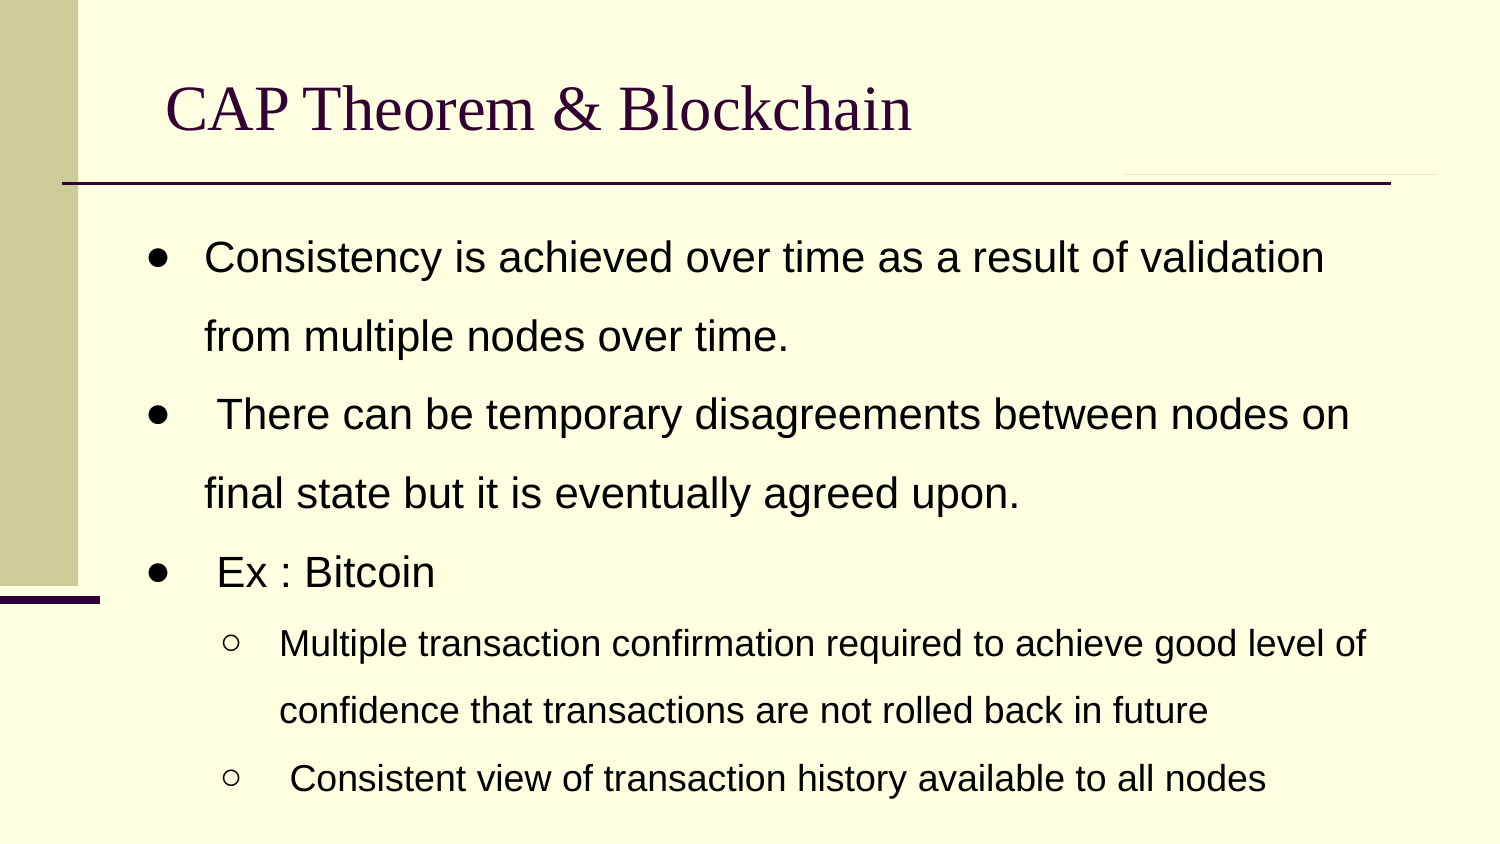

# CAP Theorem & Blockchain
Consistency is achieved over time as a result of validation from multiple nodes over time.
 There can be temporary disagreements between nodes on final state but it is eventually agreed upon.
 Ex : Bitcoin
Multiple transaction confirmation required to achieve good level of confidence that transactions are not rolled back in future
 Consistent view of transaction history available to all nodes